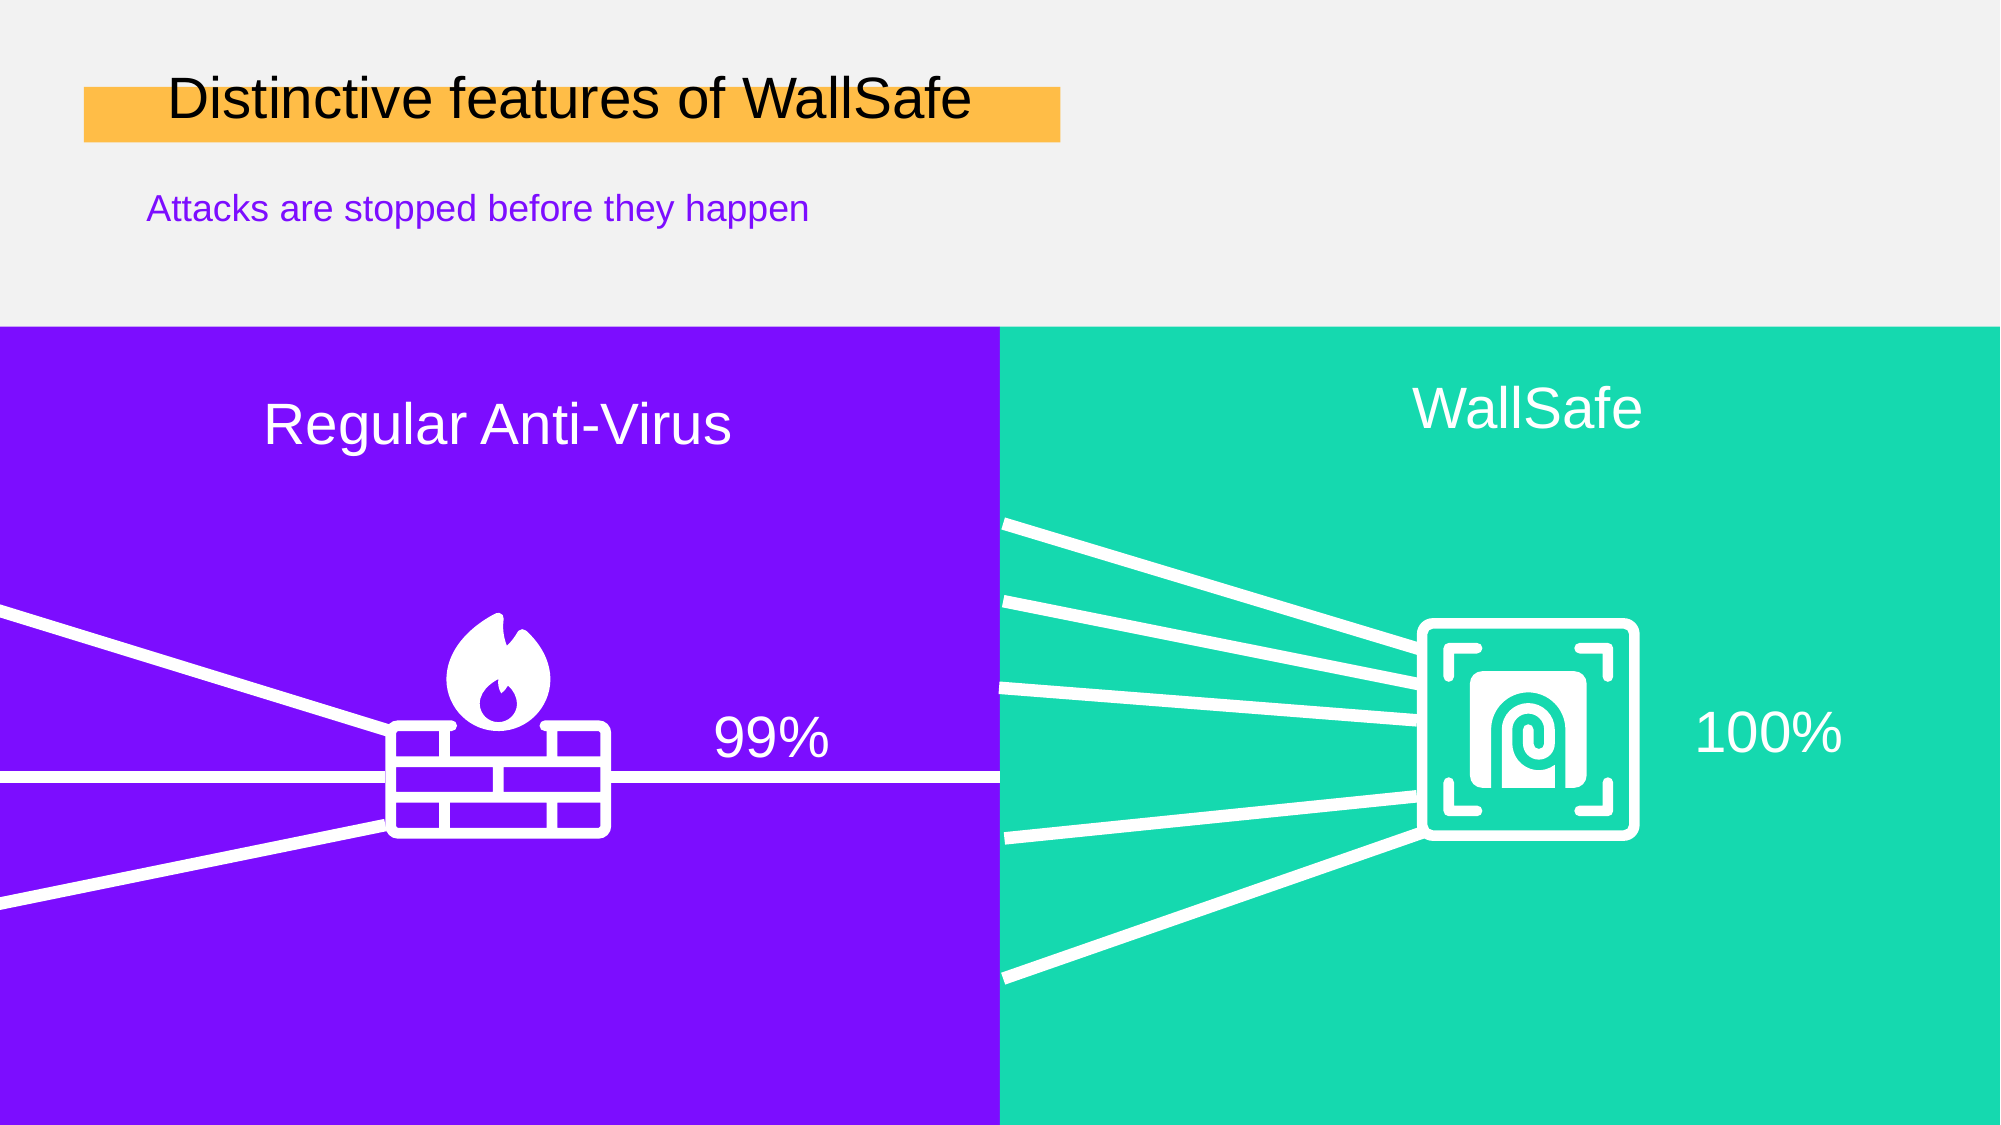

Distinctive features of WallSafe

Attacks are stopped before they happen

WallSafe
Regular Anti-Virus

100%
99%